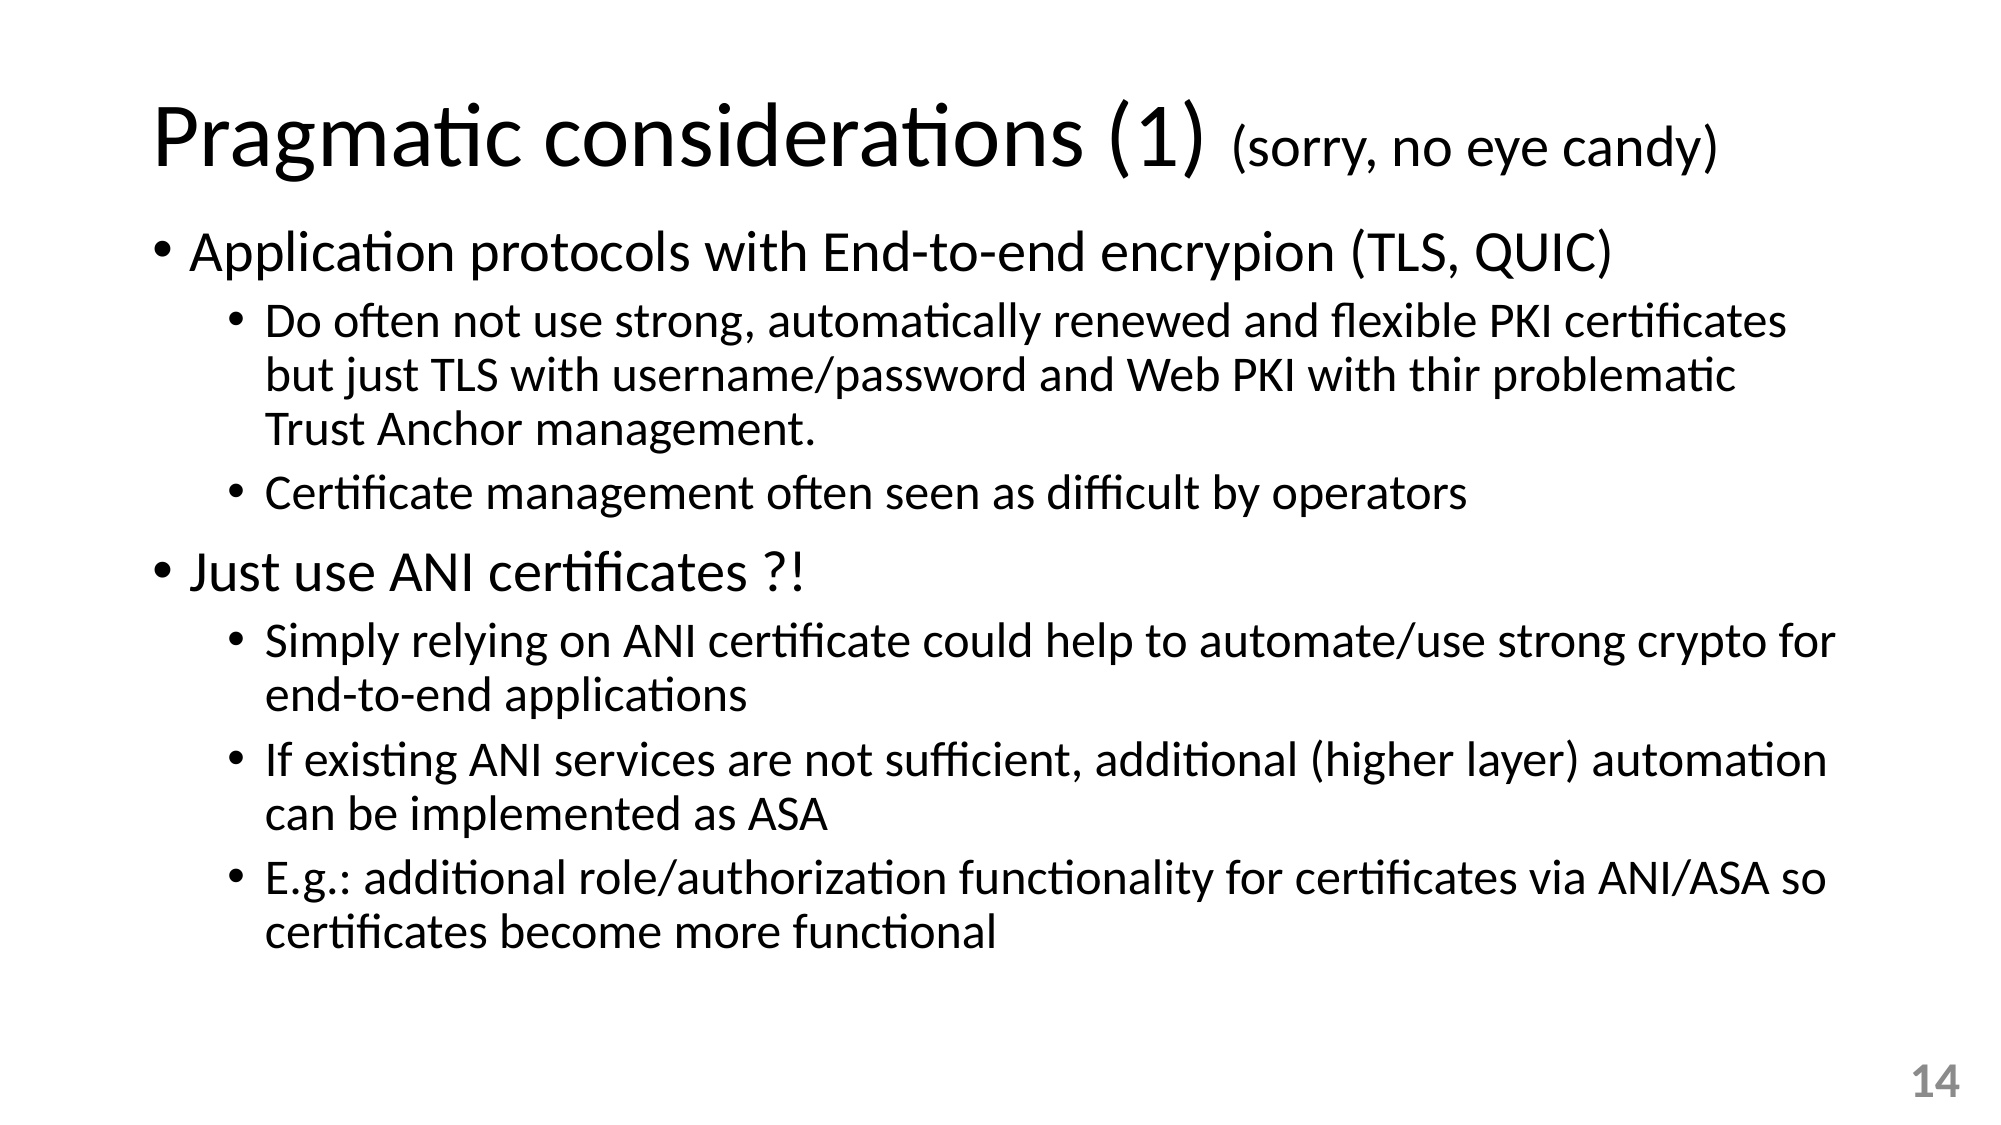

# Pragmatic considerations (1) (sorry, no eye candy)
Application protocols with End-to-end encrypion (TLS, QUIC)
Do often not use strong, automatically renewed and flexible PKI certificates but just TLS with username/password and Web PKI with thir problematic Trust Anchor management.
Certificate management often seen as difficult by operators
Just use ANI certificates ?!
Simply relying on ANI certificate could help to automate/use strong crypto for end-to-end applications
If existing ANI services are not sufficient, additional (higher layer) automation can be implemented as ASA
E.g.: additional role/authorization functionality for certificates via ANI/ASA so certificates become more functional

14